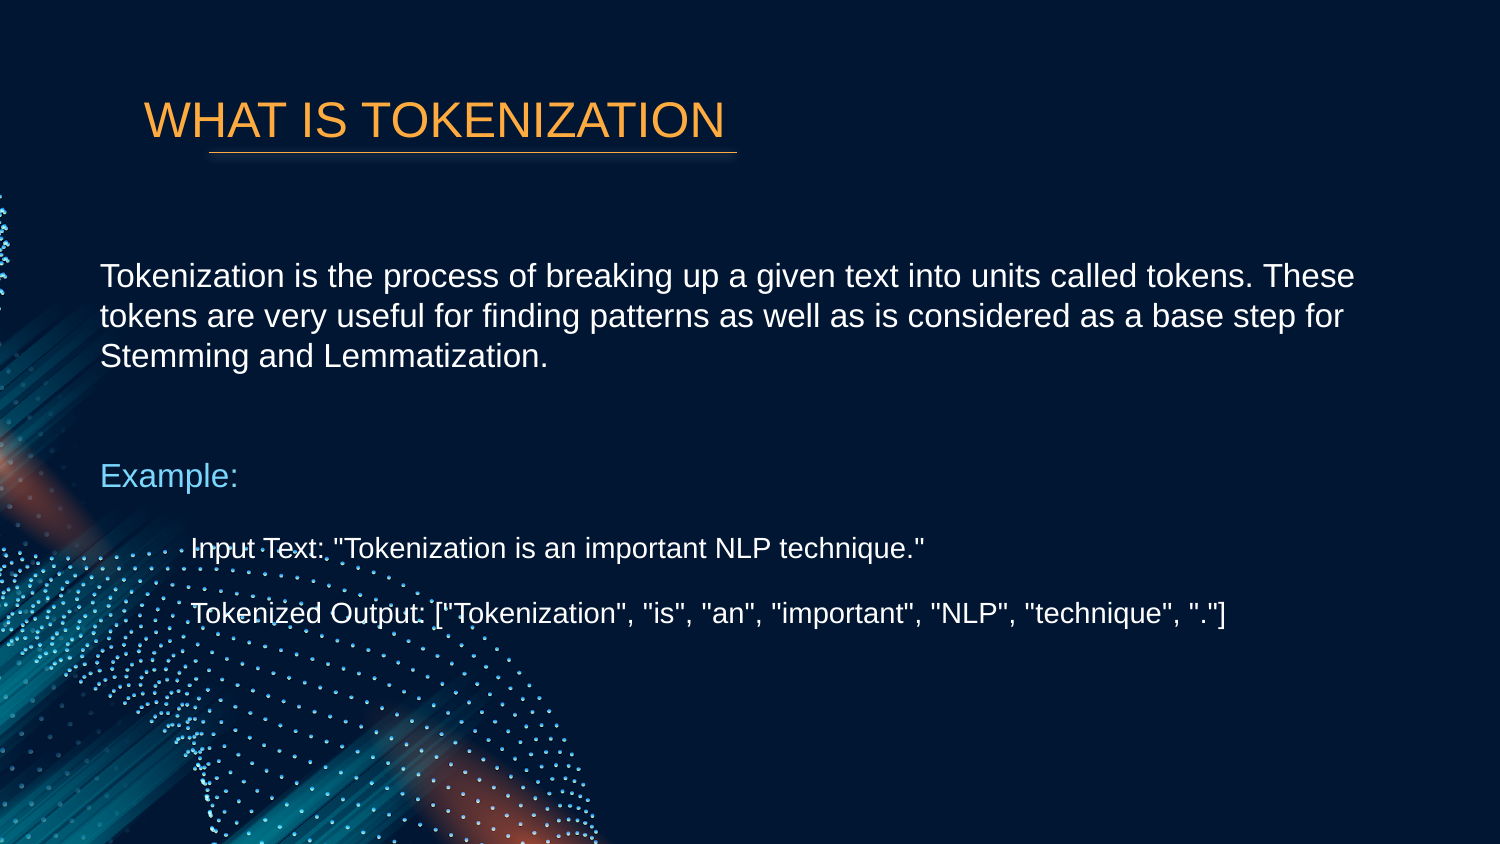

# WHAT IS TOKENIZATION
Tokenization is the process of breaking up a given text into units called tokens. These tokens are very useful for finding patterns as well as is considered as a base step for Stemming and Lemmatization.

Example:

           Input Text: "Tokenization is an important NLP technique."
           Tokenized Output: ["Tokenization", "is", "an", "important", "NLP", "technique", "."]